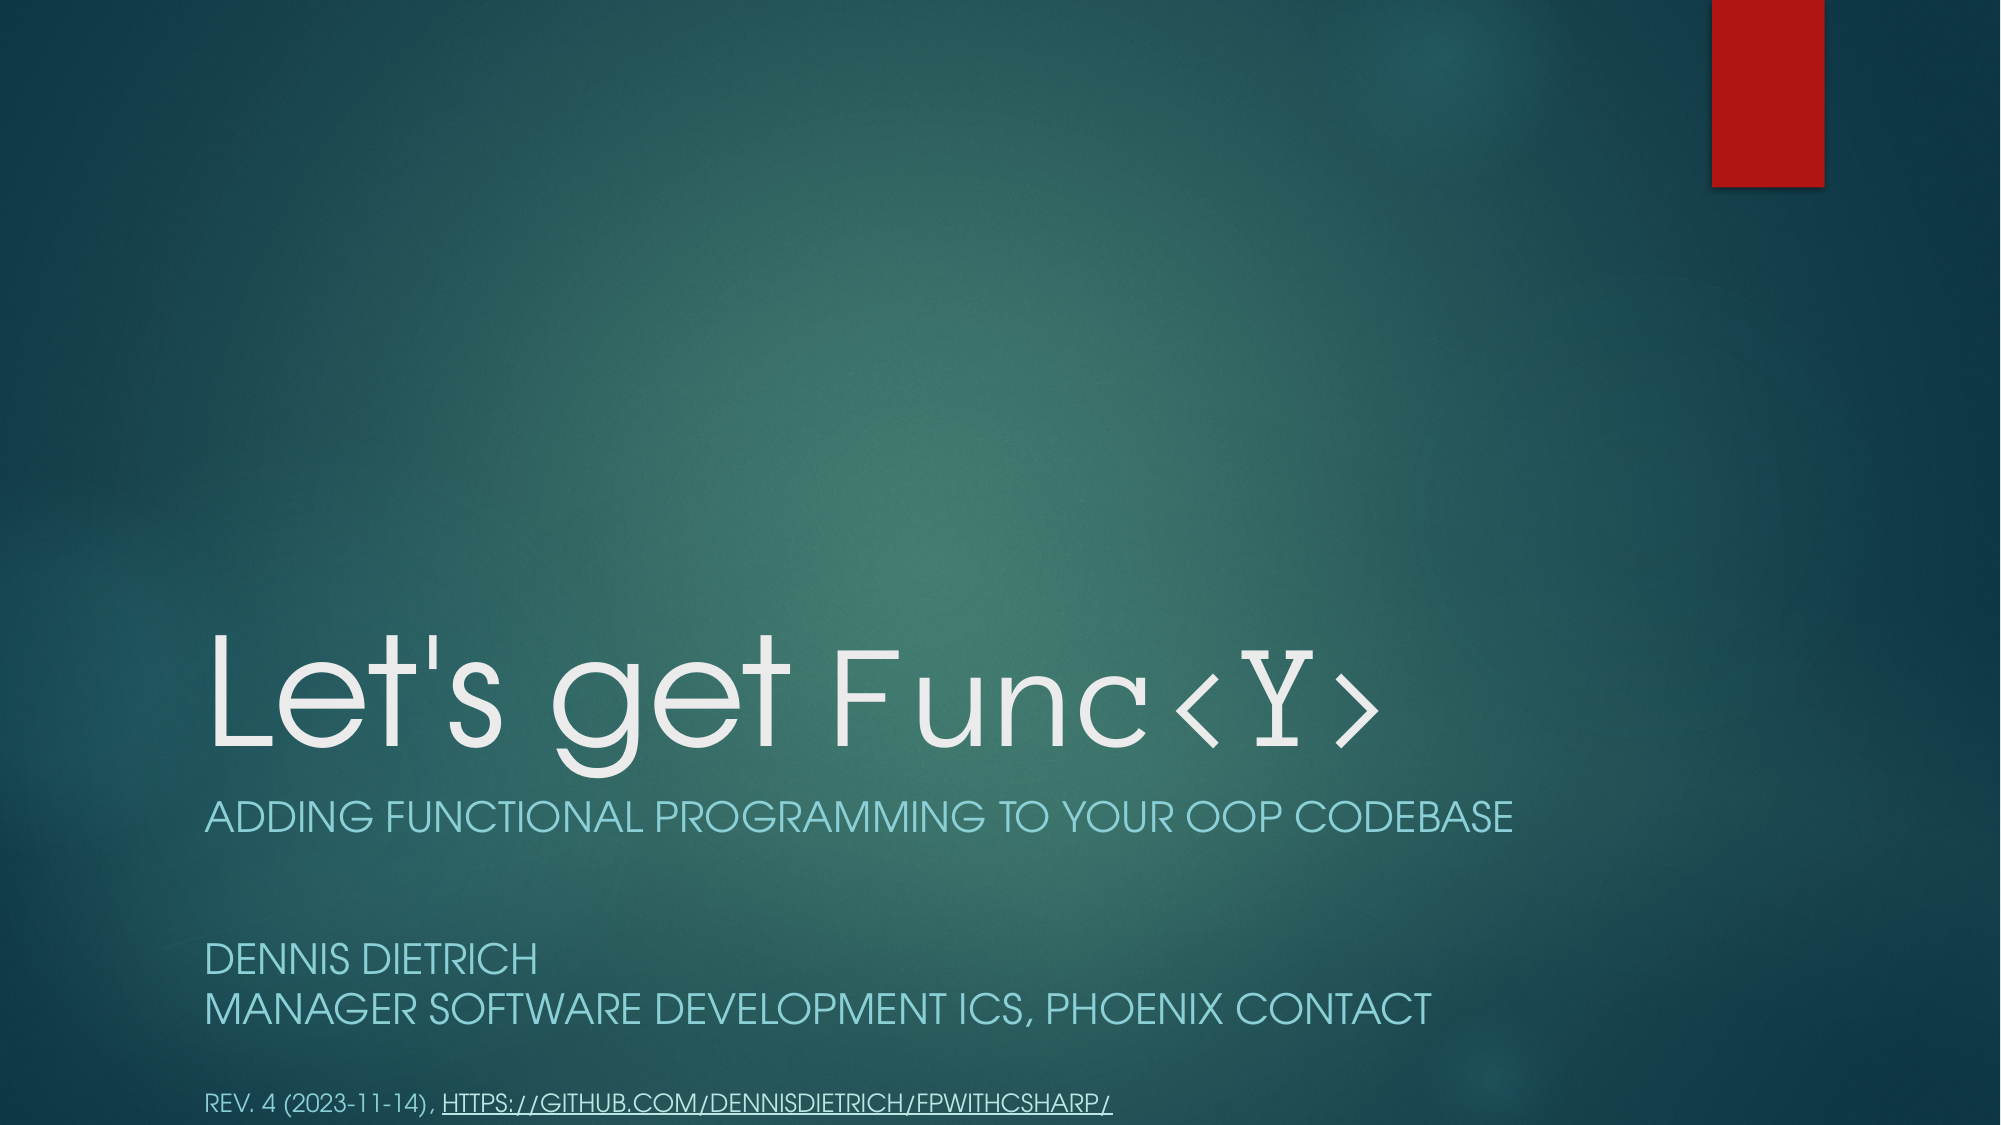

# Let's get Func<Y>
Adding functional programming to your OOP codebase
Dennis Dietrich
Manager Software Development ICS, Phoenix Contact
Rev. 4 (2023-11-14), https://github.com/dennisdietrich/FpWithCSharp/